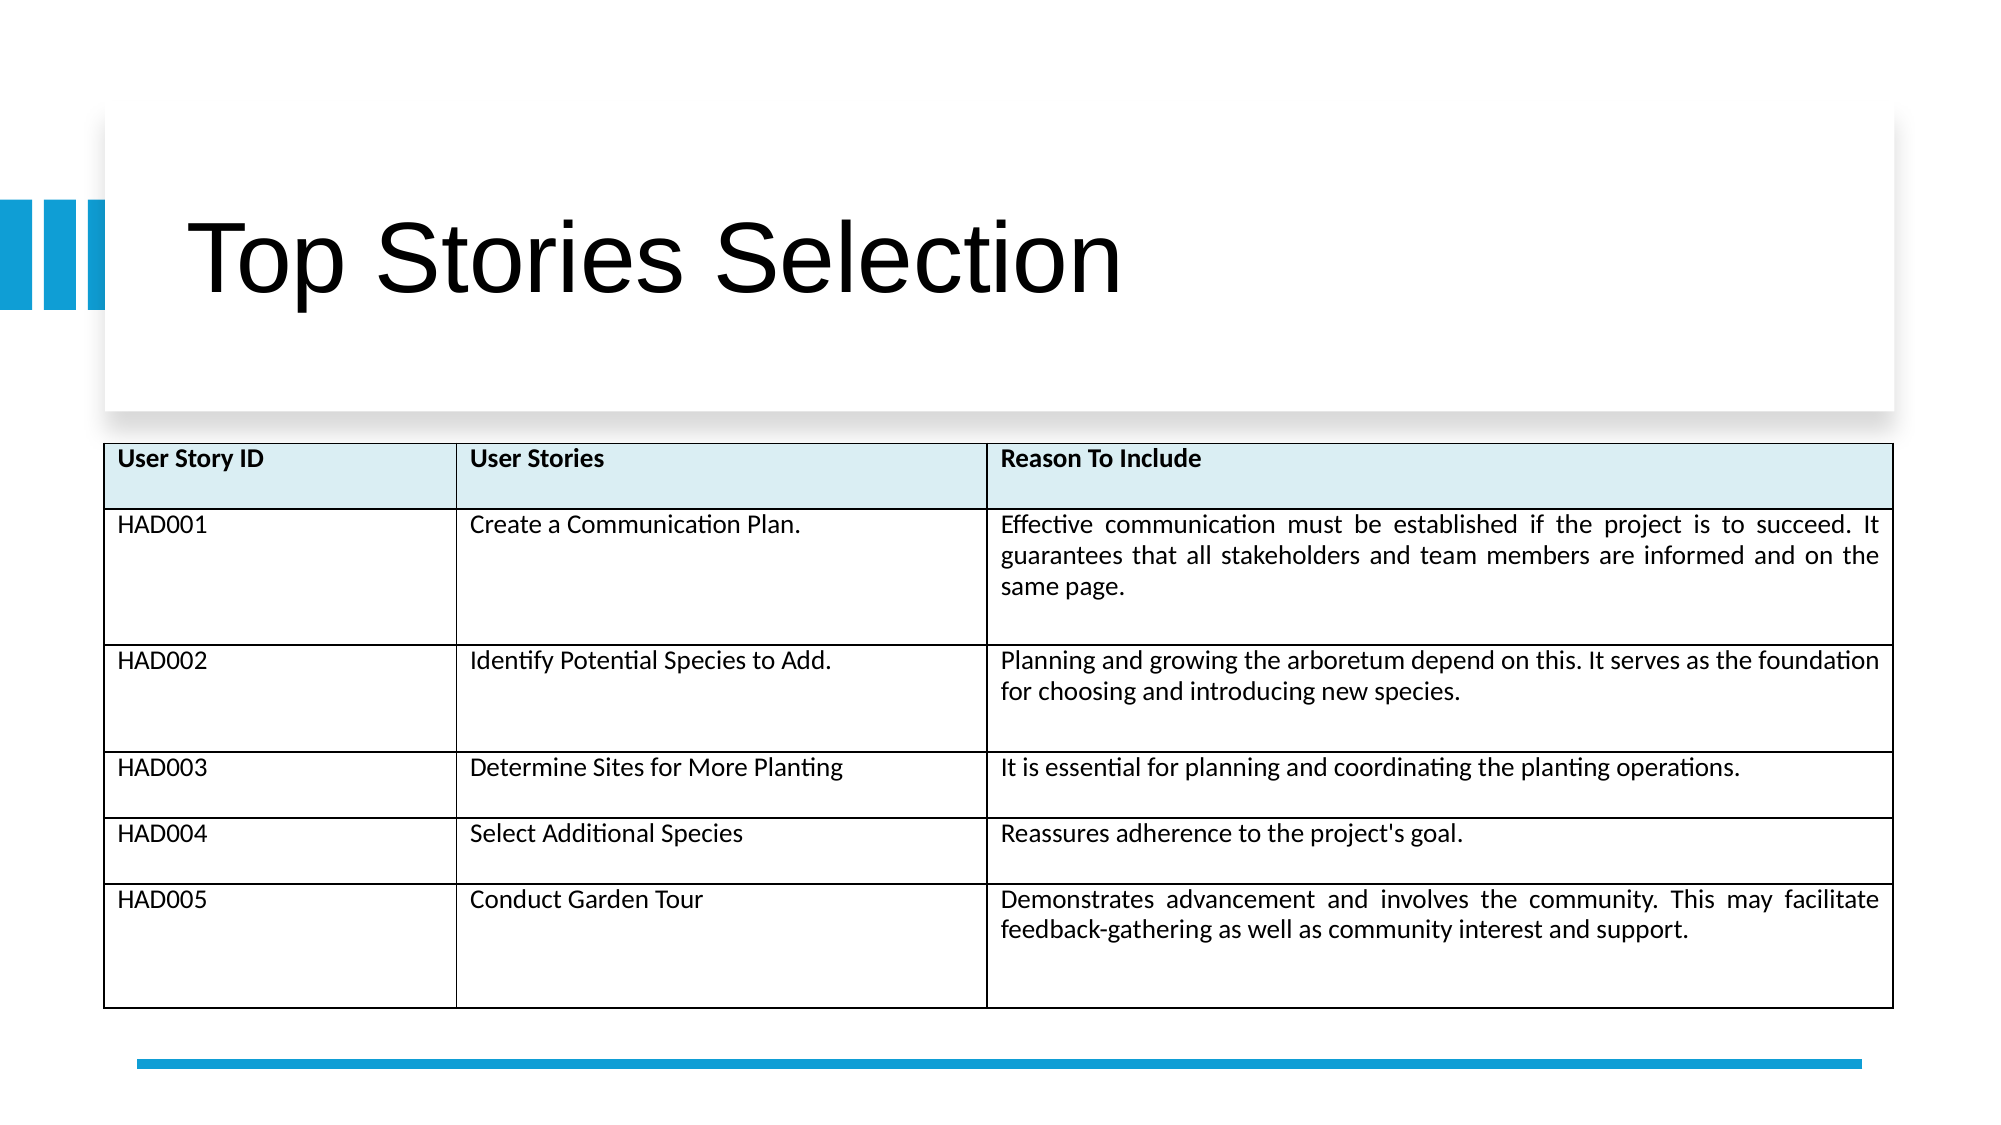

# Top Stories Selection

| User Story ID | User Stories | Reason To Include |
| --- | --- | --- |
| HAD001 | Create a Communication Plan. | Effective communication must be established if the project is to succeed. It guarantees that all stakeholders and team members are informed and on the same page. |
| HAD002 | Identify Potential Species to Add. | Planning and growing the arboretum depend on this. It serves as the foundation for choosing and introducing new species. |
| HAD003 | Determine Sites for More Planting | It is essential for planning and coordinating the planting operations. |
| HAD004 | Select Additional Species | Reassures adherence to the project's goal. |
| HAD005 | Conduct Garden Tour | Demonstrates advancement and involves the community. This may facilitate feedback-gathering as well as community interest and support. |